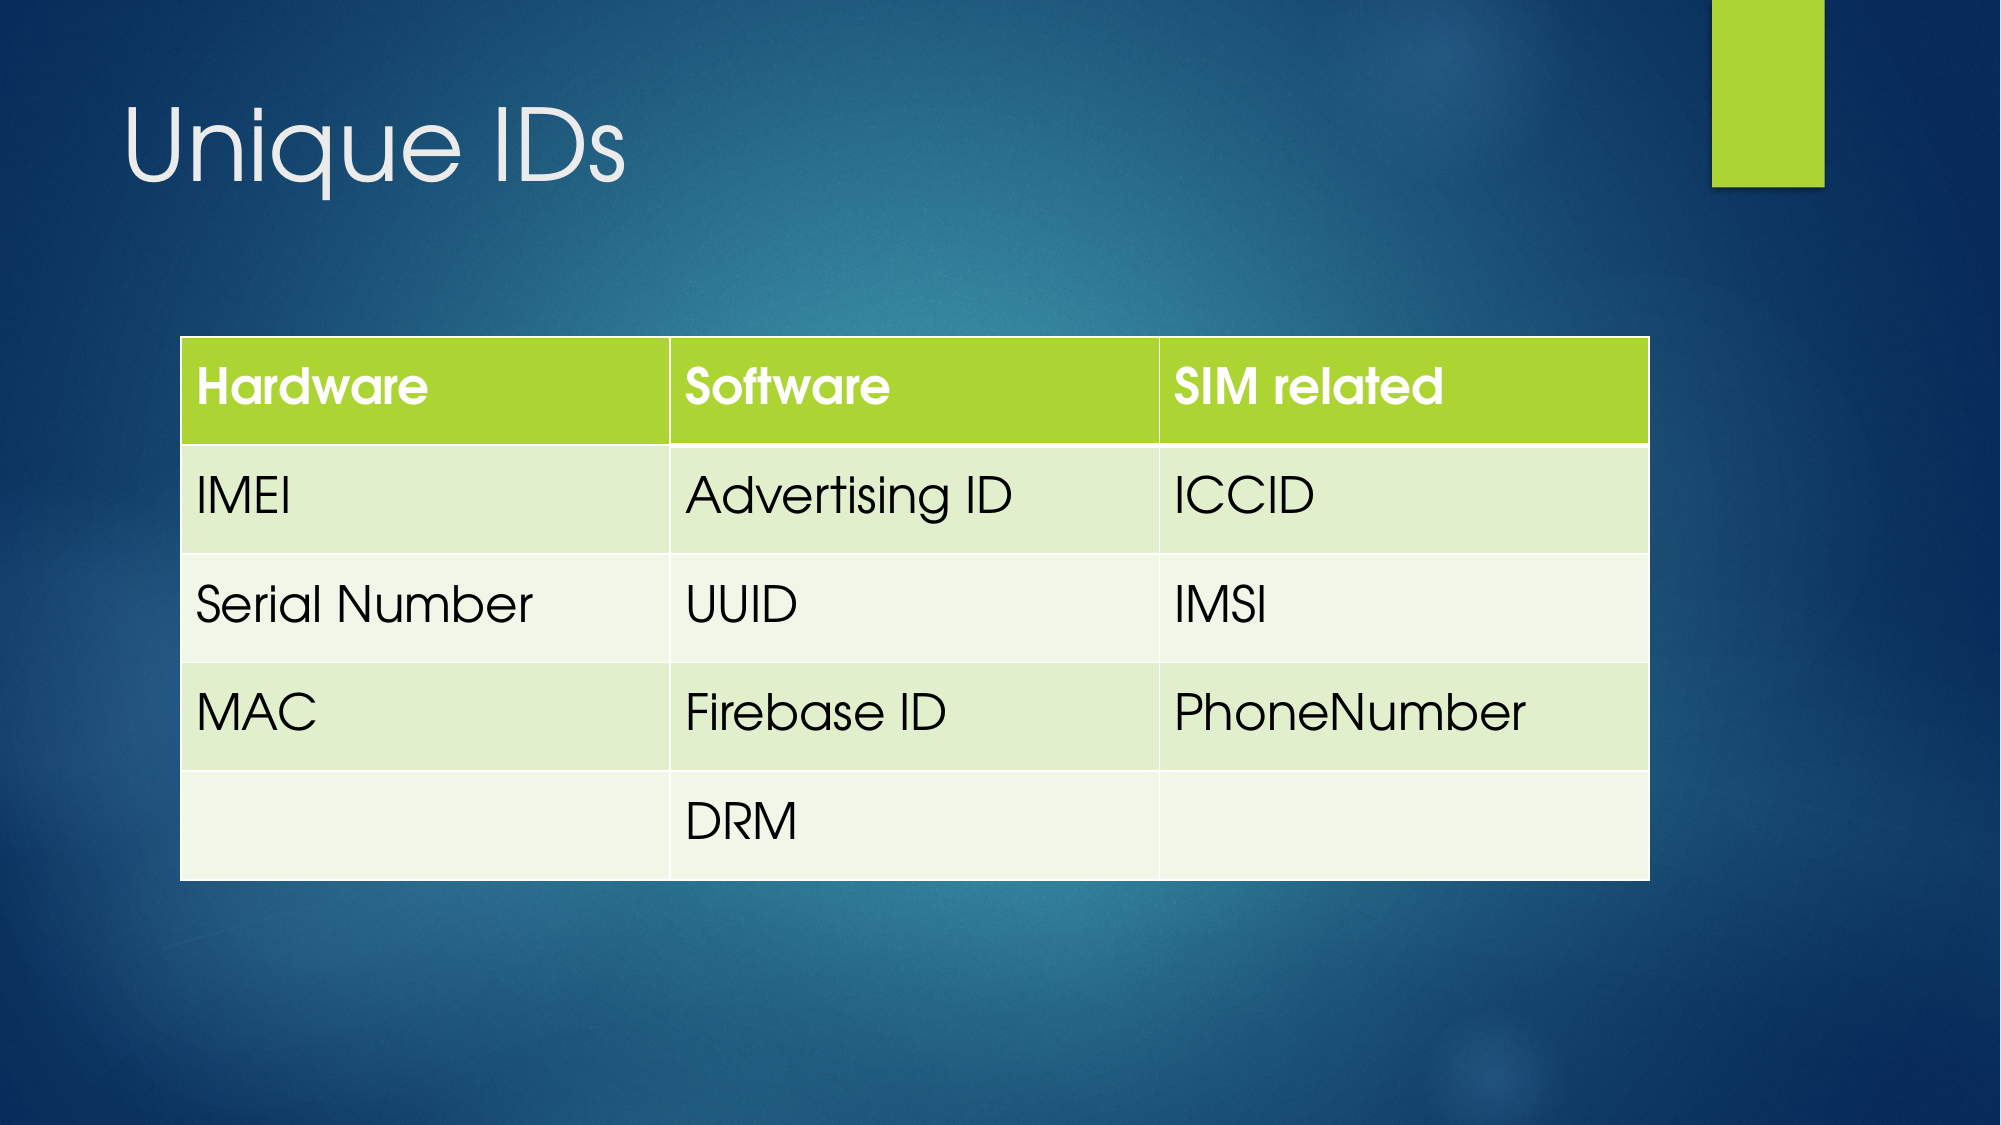

# Unique IDs
| Hardware | Software | SIM related |
| --- | --- | --- |
| IMEI | Advertising ID | ICCID |
| Serial Number | UUID | IMSI |
| MAC | Firebase ID | PhoneNumber |
|  | DRM |  |